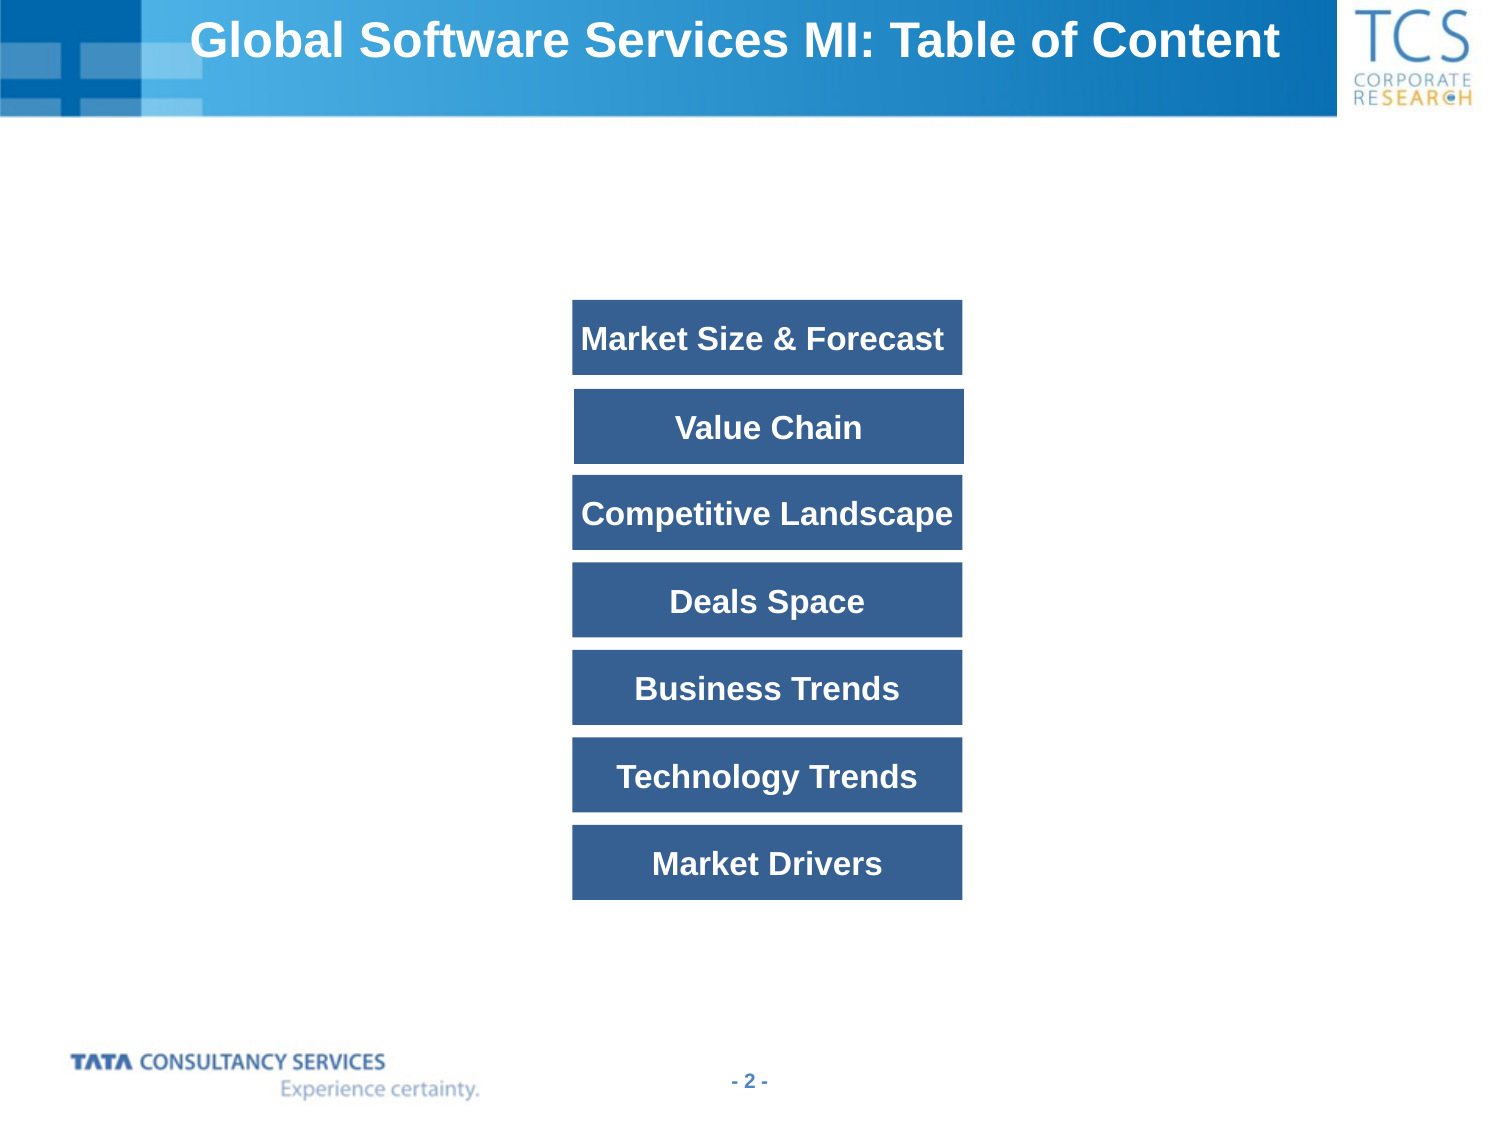

Global Software Services MI: Table of Content
Market Size & Forecast
Value Chain
Competitive Landscape
Deals Space
Business Trends
Technology Trends
Market Drivers
- 2 -